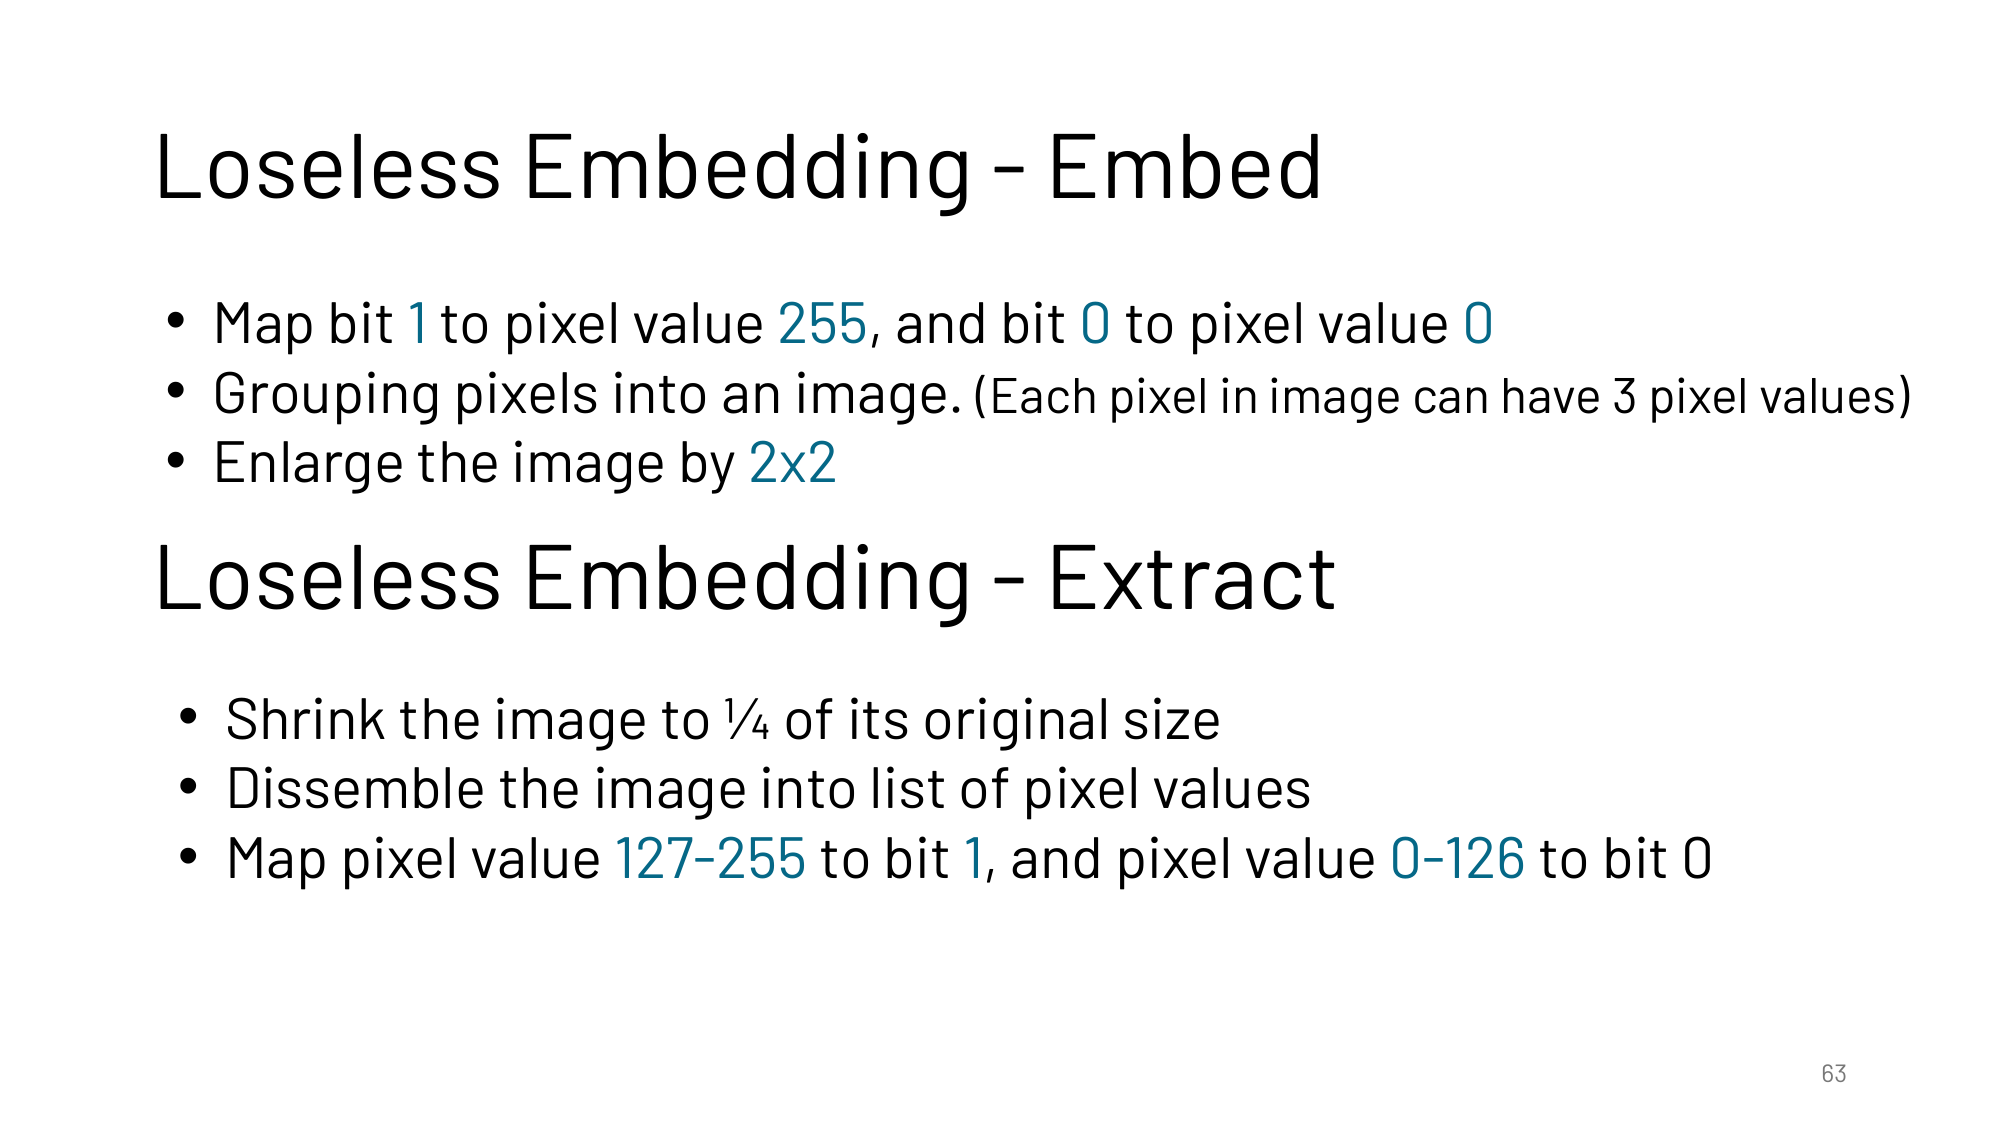

# Loseless Embedding - Embed
Map bit 1 to pixel value 255, and bit 0 to pixel value 0
Grouping pixels into an image. (Each pixel in image can have 3 pixel values)
Enlarge the image by 2x2
Loseless Embedding - Extract
Shrink the image to ¼ of its original size
Dissemble the image into list of pixel values
Map pixel value 127-255 to bit 1, and pixel value 0-126 to bit 0
63